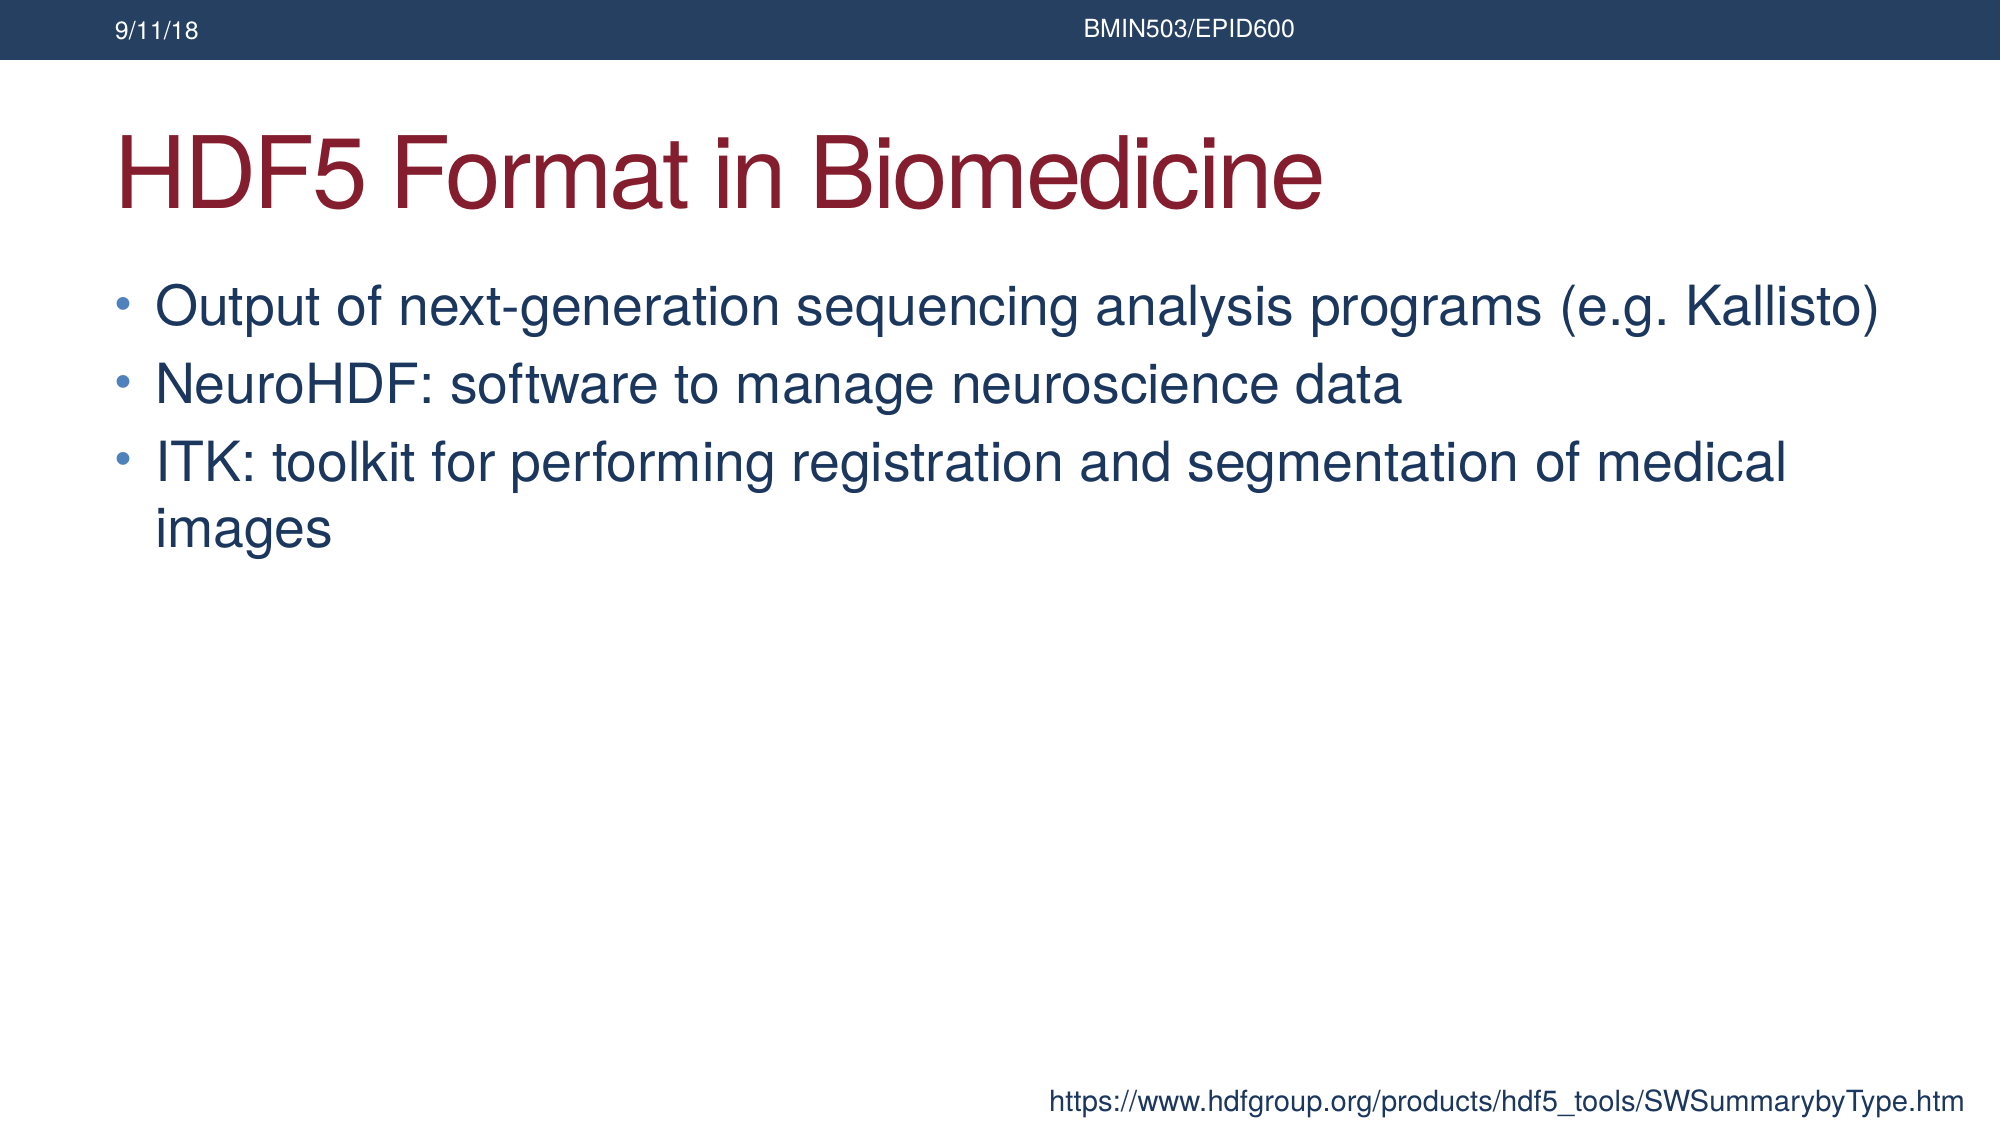

9/11/18
BMIN503/EPID600
# HDF5 Format in Biomedicine
Output of next-generation sequencing analysis programs (e.g. Kallisto)
NeuroHDF: software to manage neuroscience data
ITK: toolkit for performing registration and segmentation of medical images
https://www.hdfgroup.org/products/hdf5_tools/SWSummarybyType.htm